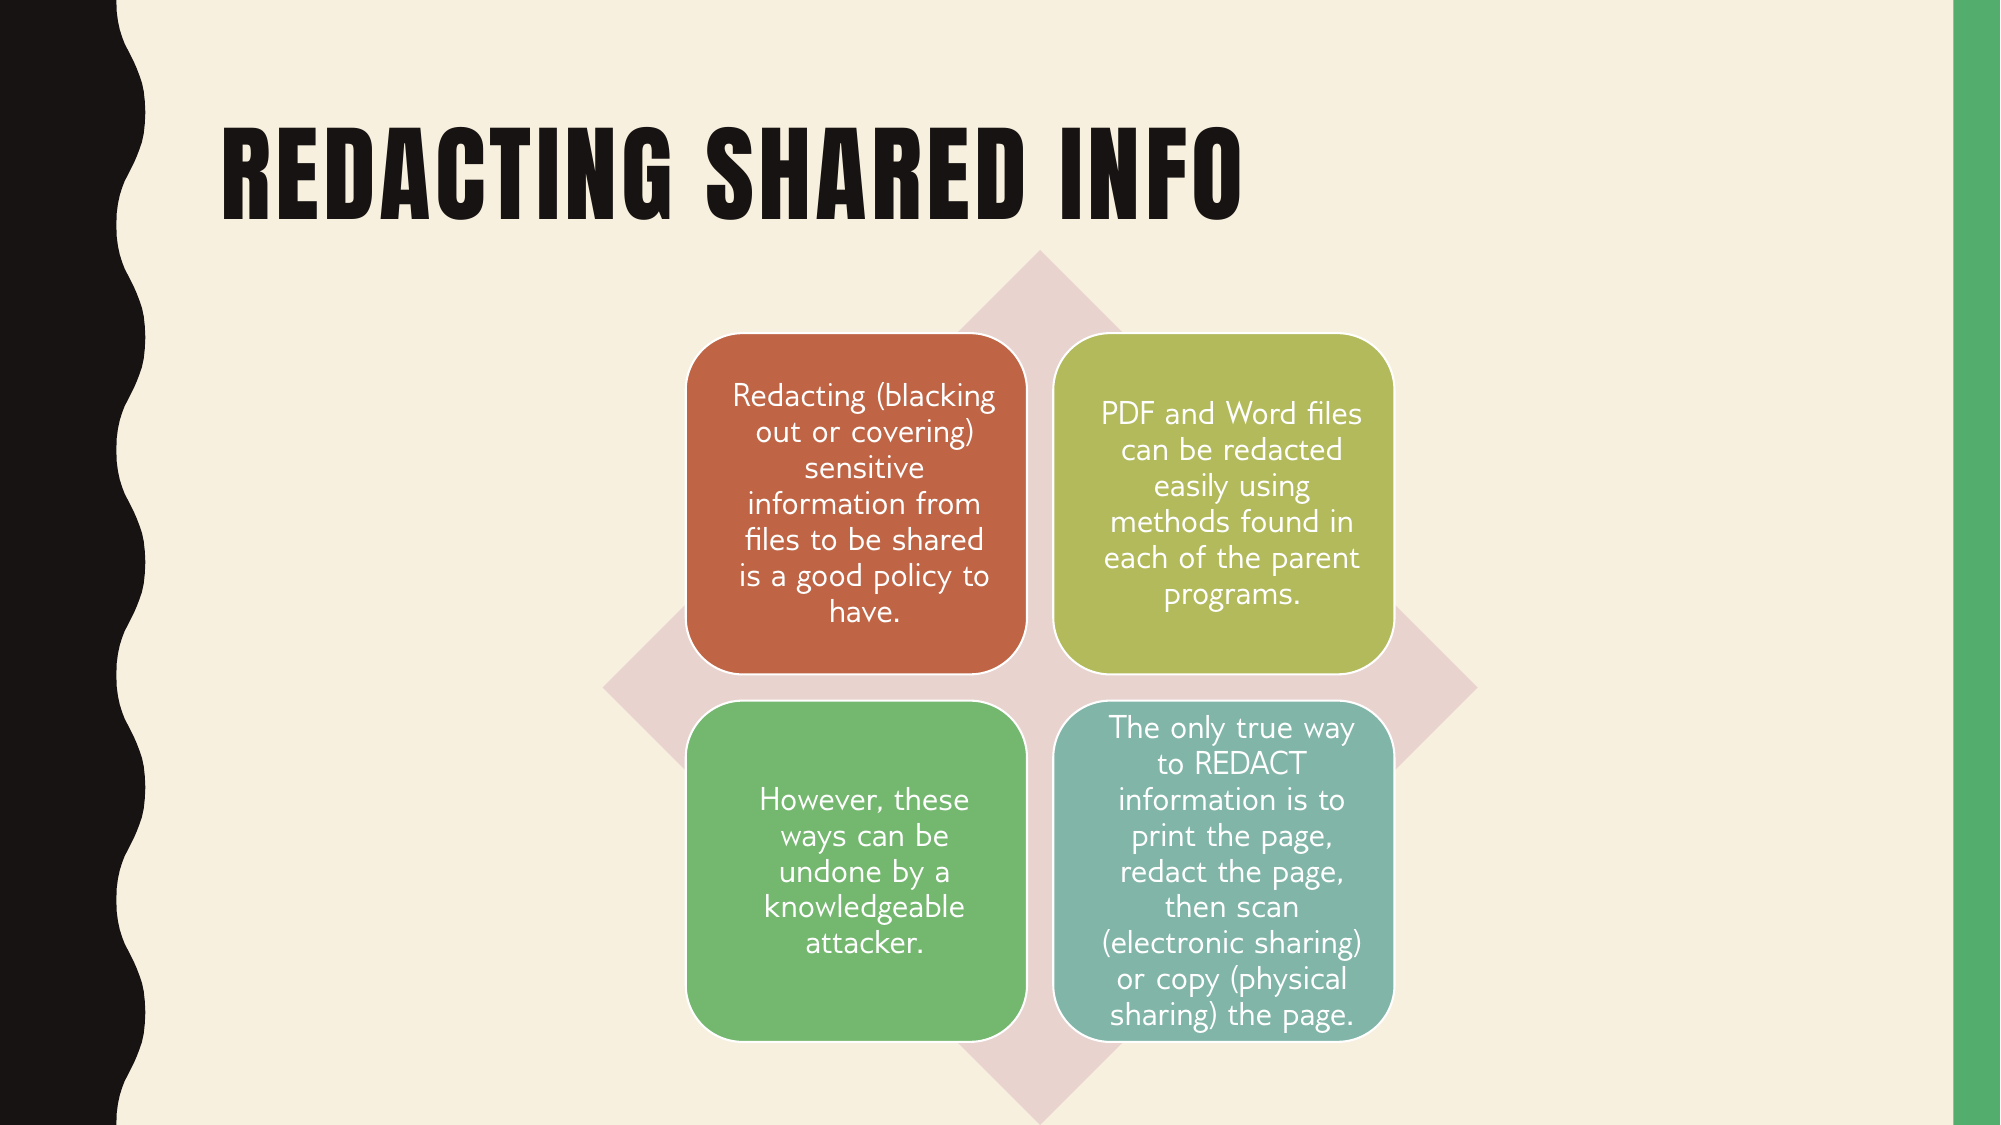

# Redacting shared info
Redacting (blacking out or covering) sensitive information from files to be shared is a good policy to have.
PDF and Word files can be redacted easily using methods found in each of the parent programs.
However, these ways can be undone by a knowledgeable attacker.
The only true way to REDACT information is to print the page, redact the page, then scan (electronic sharing) or copy (physical sharing) the page.